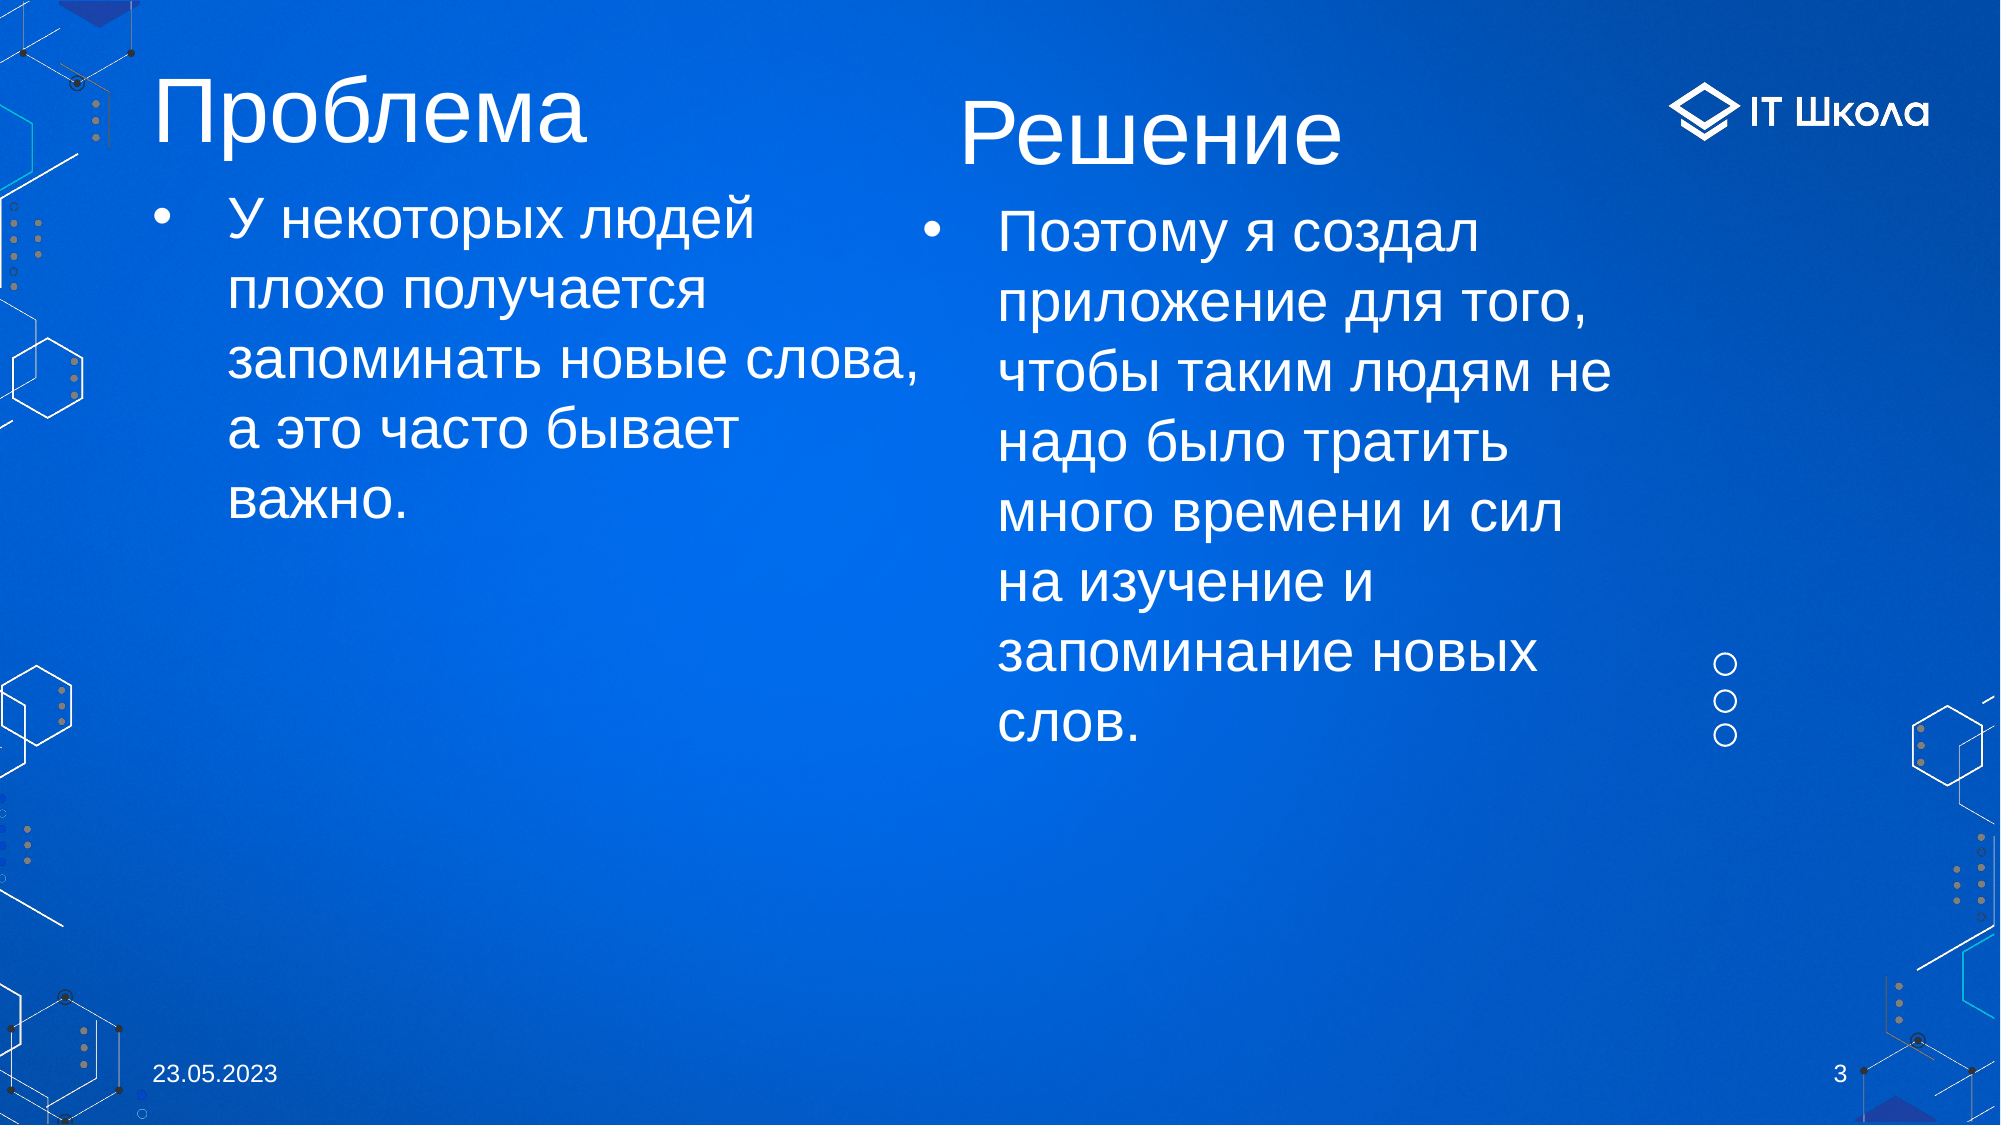

# Проблема
Решение
У некоторых людей плохо получается запоминать новые слова, а это часто бывает важно.
Поэтому я создал приложение для того, чтобы таким людям не надо было тратить много времени и сил на изучение и запоминание новых слов.

23.05.2023
3